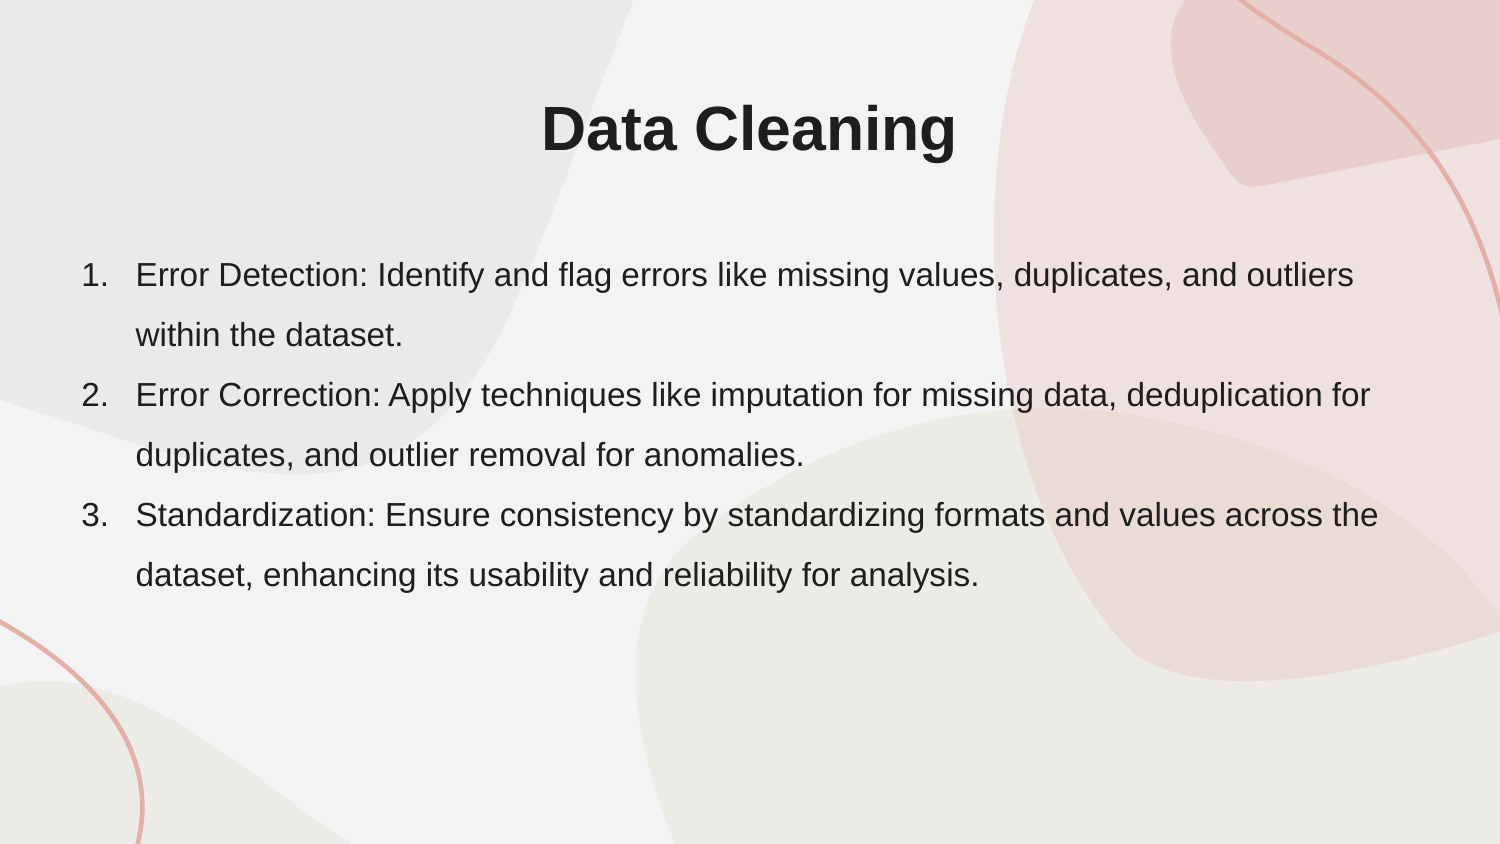

# Data Cleaning
Error Detection: Identify and flag errors like missing values, duplicates, and outliers within the dataset.
Error Correction: Apply techniques like imputation for missing data, deduplication for duplicates, and outlier removal for anomalies.
Standardization: Ensure consistency by standardizing formats and values across the dataset, enhancing its usability and reliability for analysis.